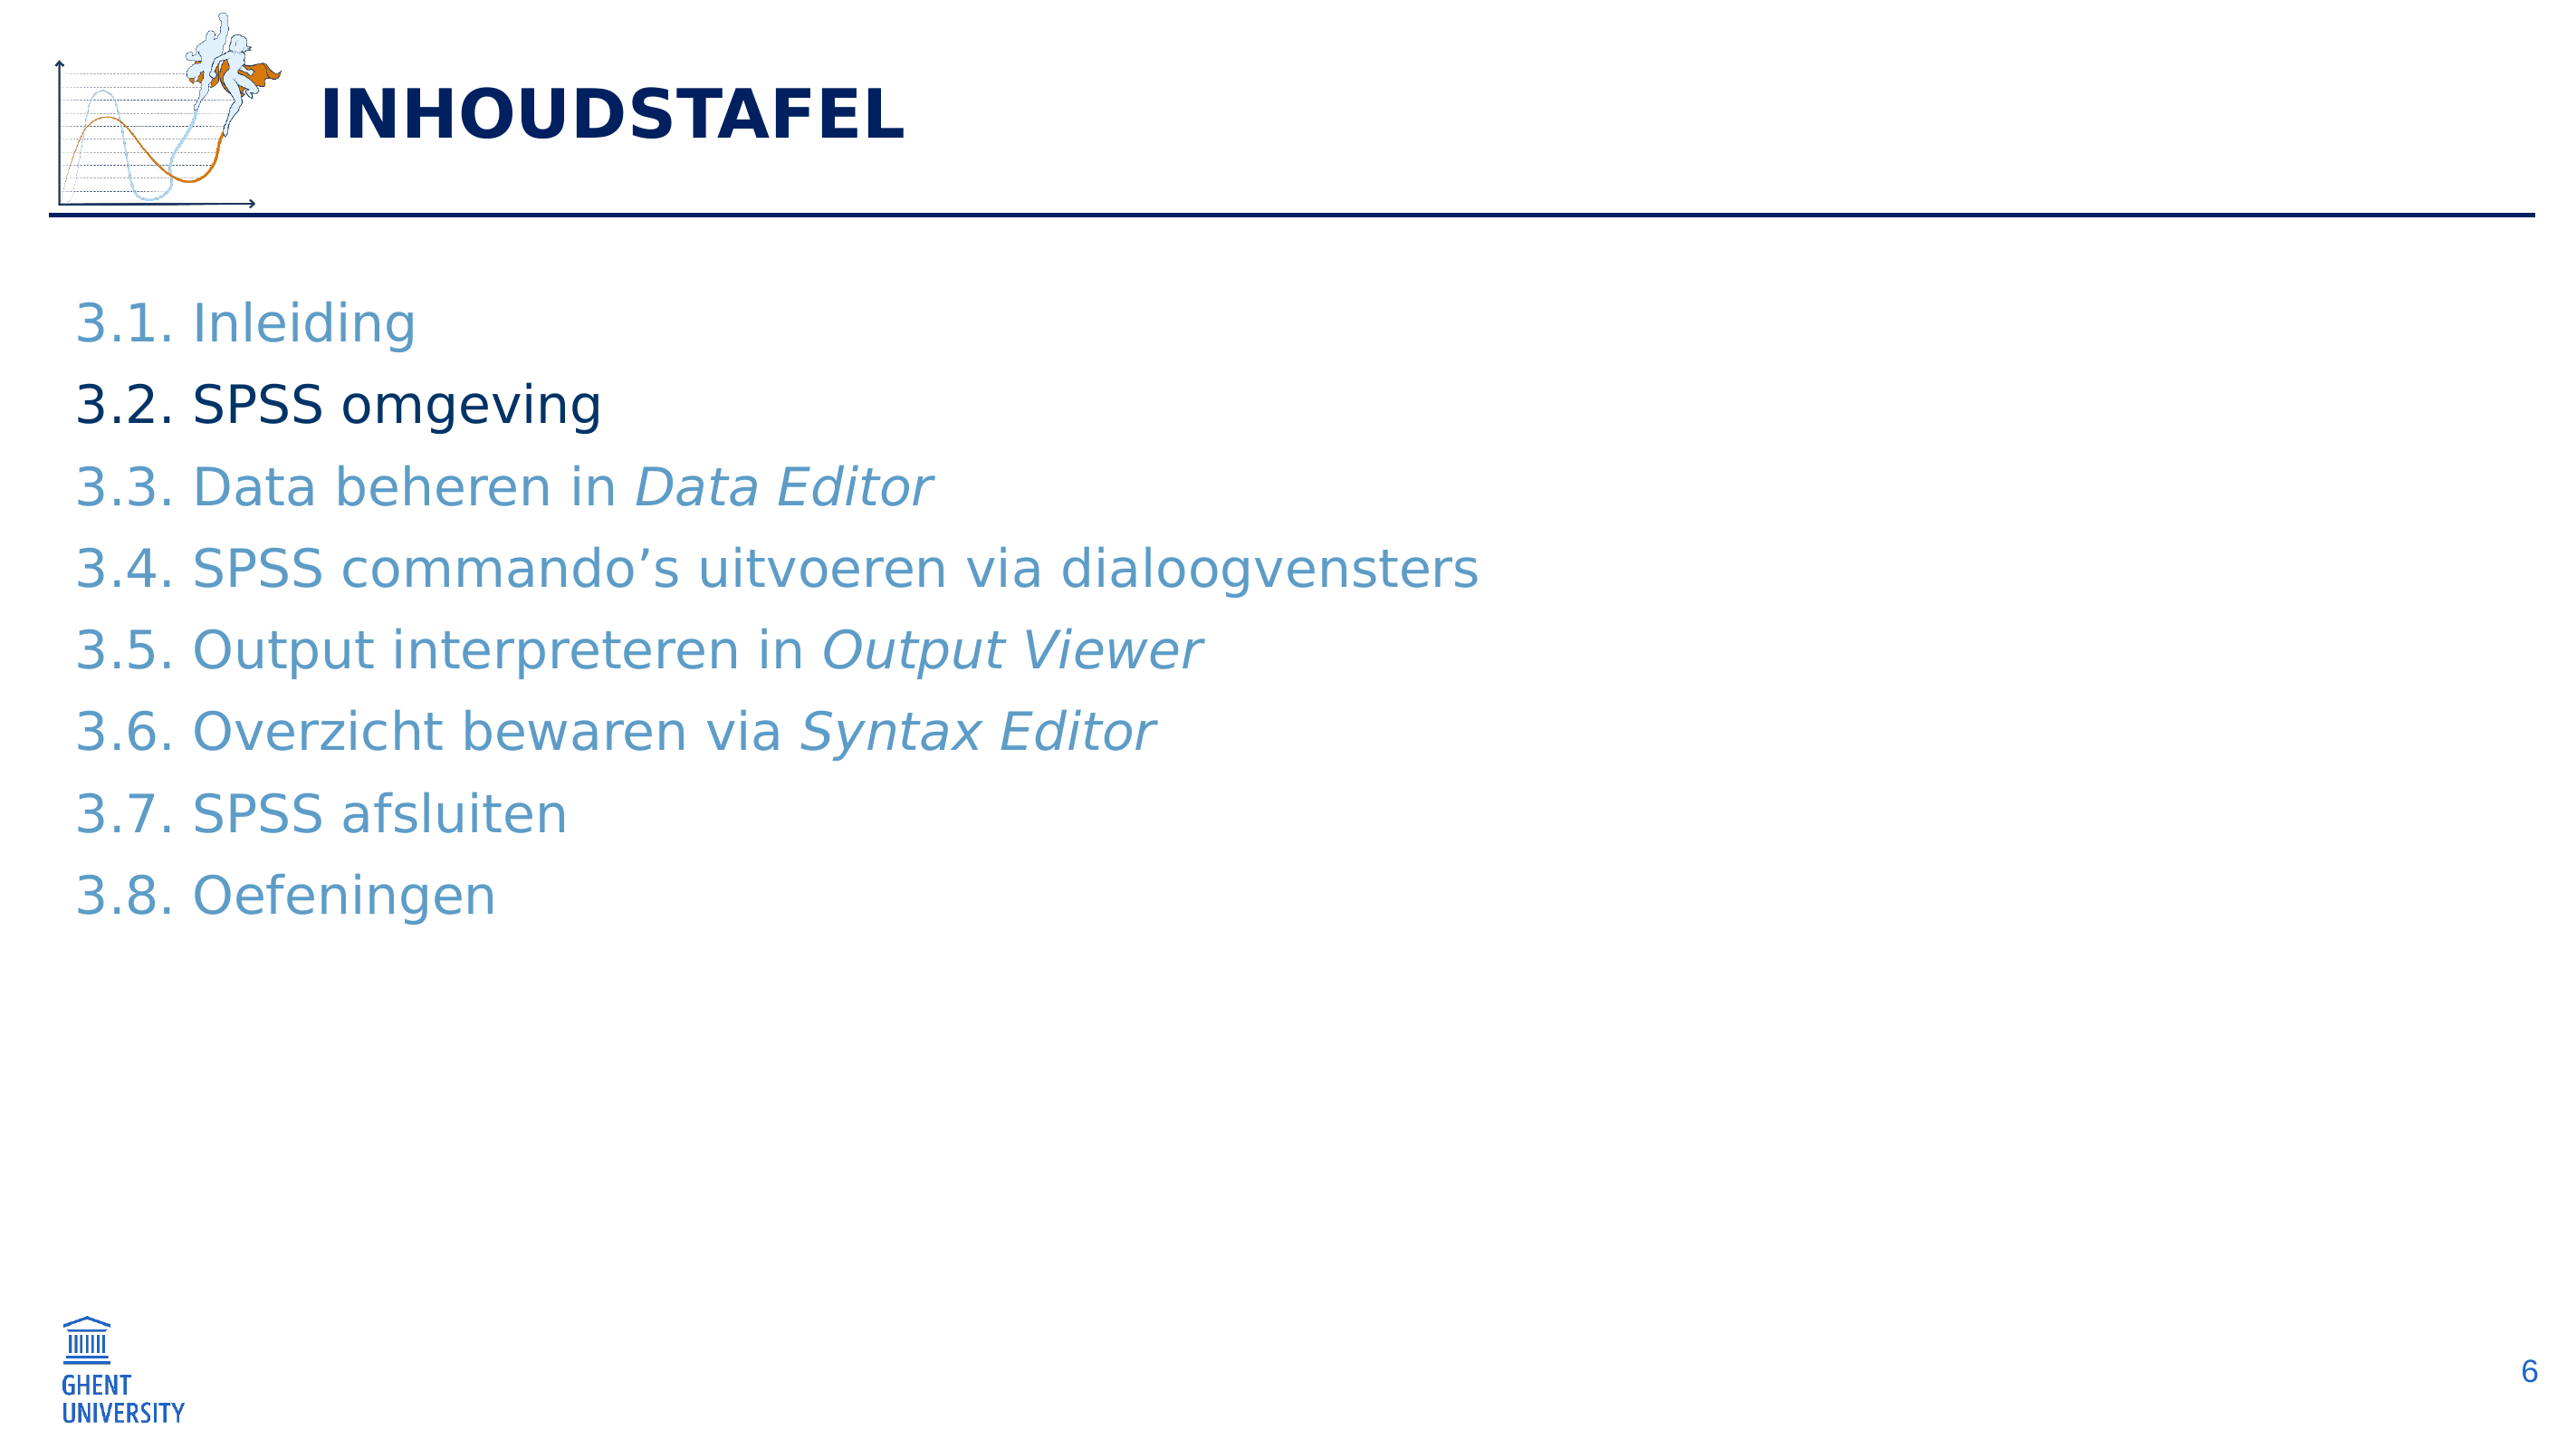

# Inhoudstafel
3.1. Inleiding
3.2. SPSS omgeving
3.3. Data beheren in Data Editor
3.4. SPSS commando’s uitvoeren via dialoogvensters
3.5. Output interpreteren in Output Viewer
3.6. Overzicht bewaren via Syntax Editor
3.7. SPSS afsluiten
3.8. Oefeningen

6